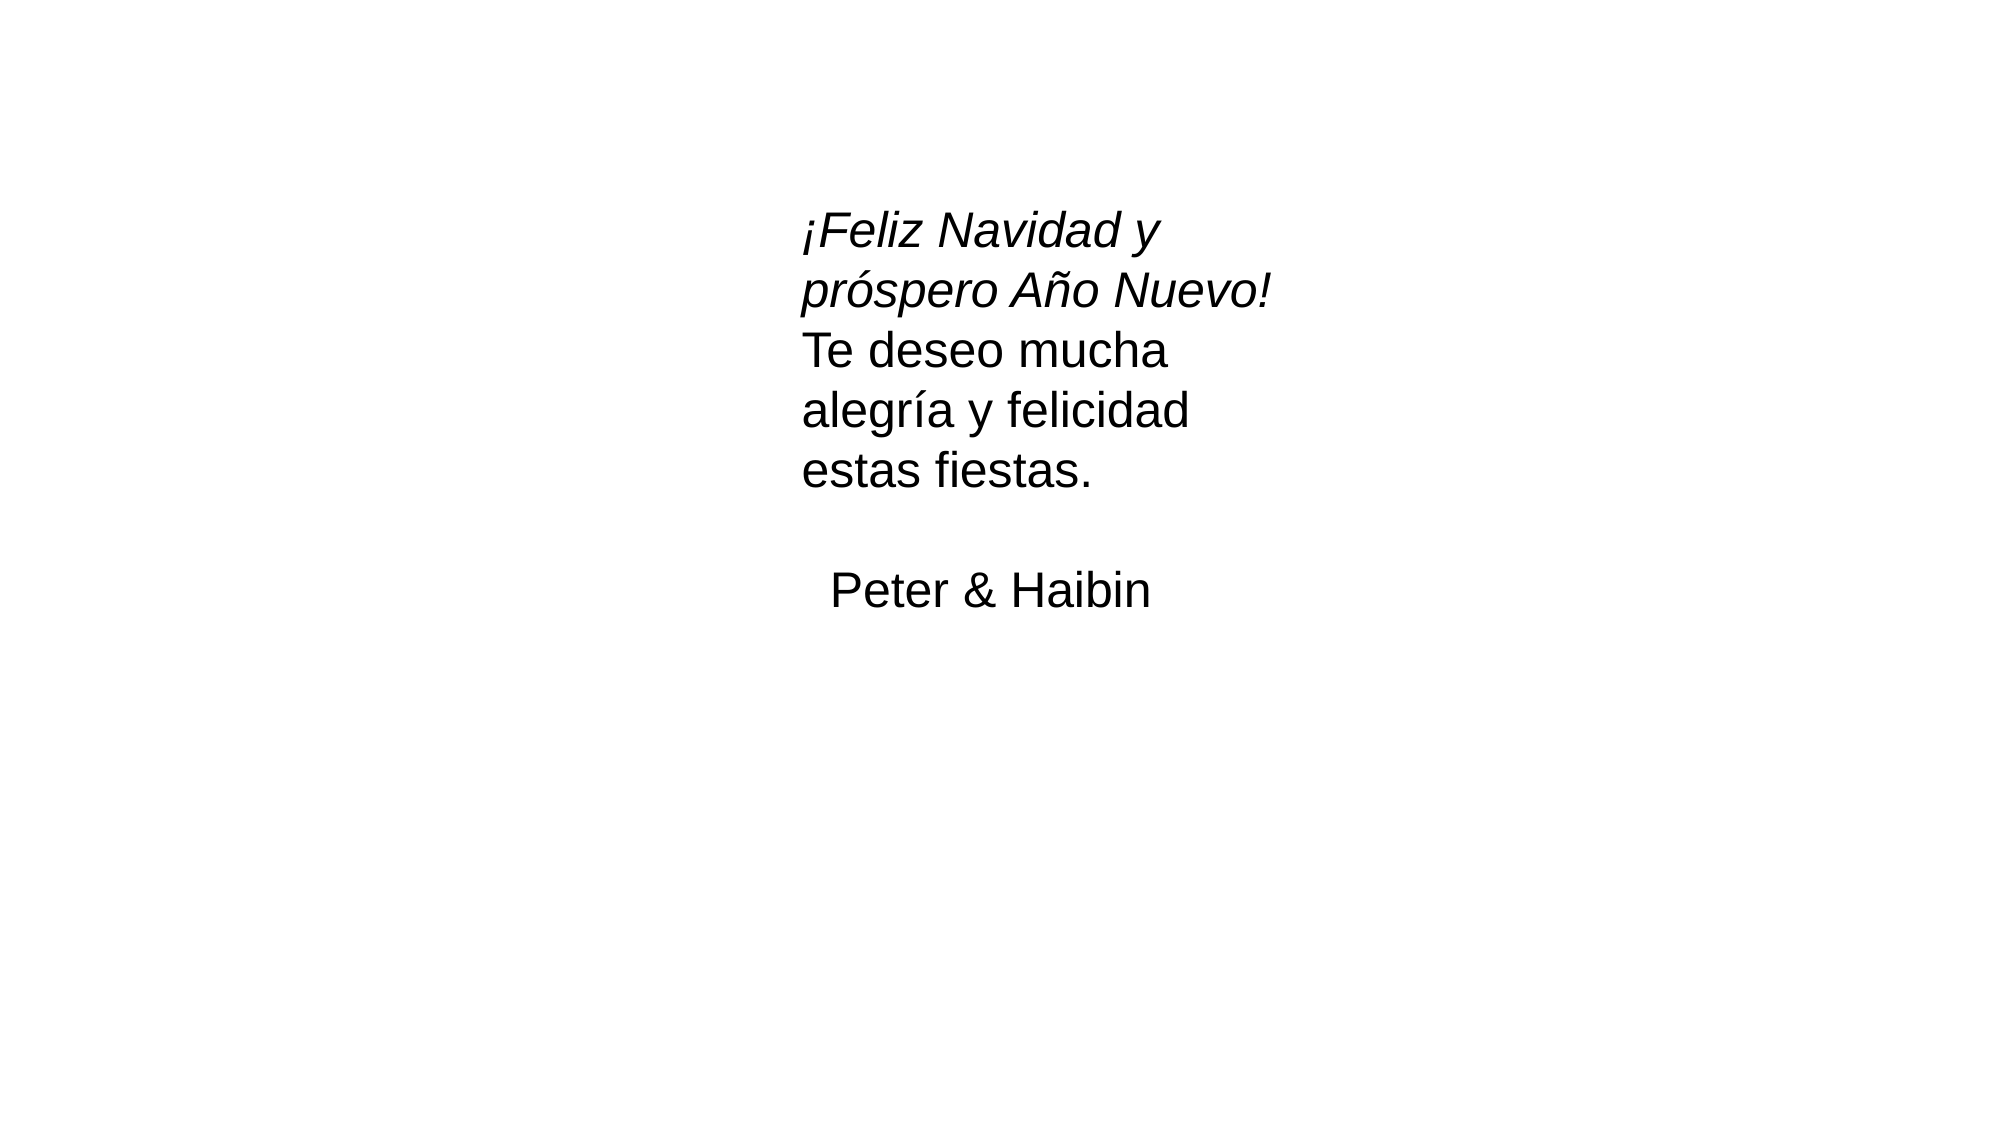

¡Feliz Navidad y próspero Año Nuevo!
Te deseo mucha alegría y felicidad estas fiestas.

  Peter & Haibin